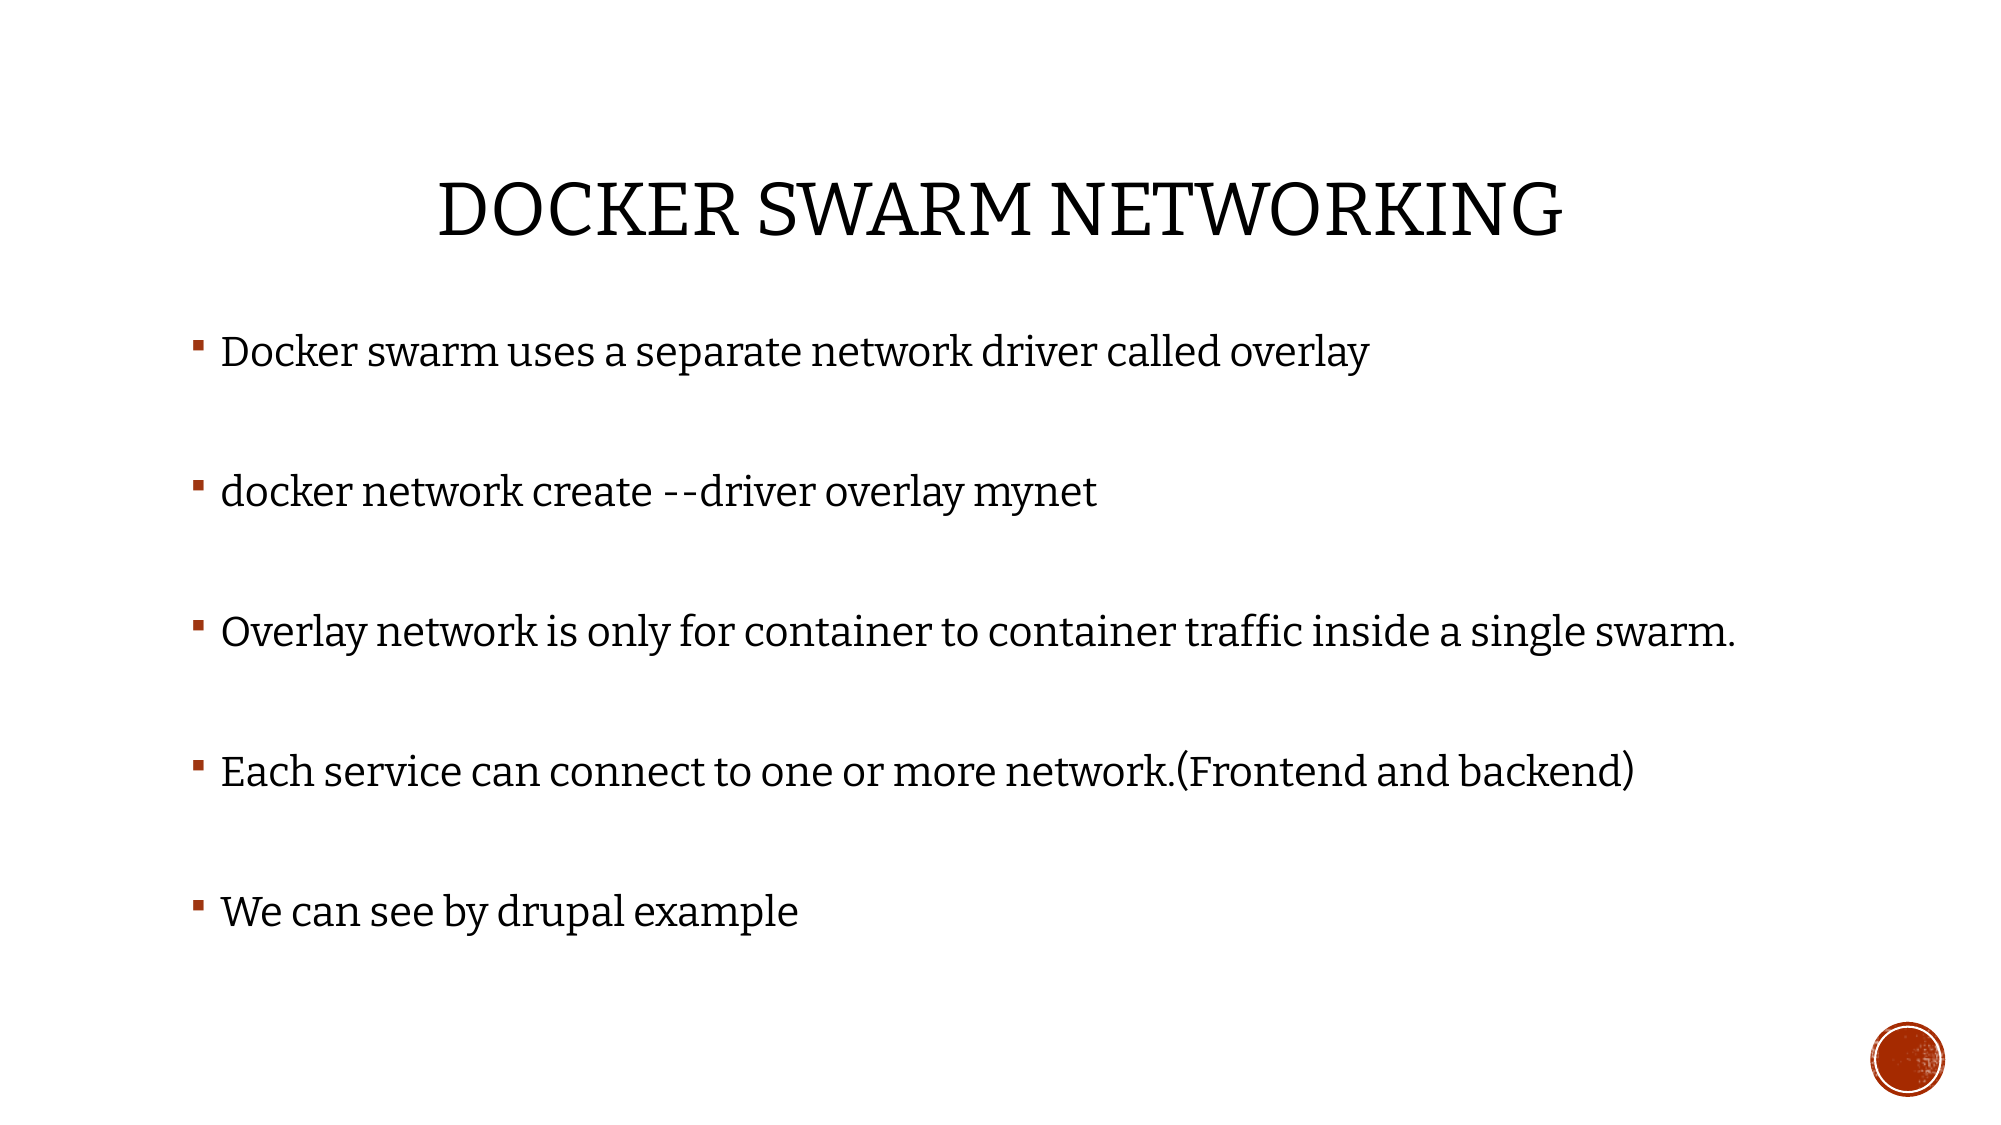

# Docker SWARM Networking
Docker swarm uses a separate network driver called overlay

docker network create --driver overlay mynet

Overlay network is only for container to container traffic inside a single swarm.

Each service can connect to one or more network.(Frontend and backend)

We can see by drupal example